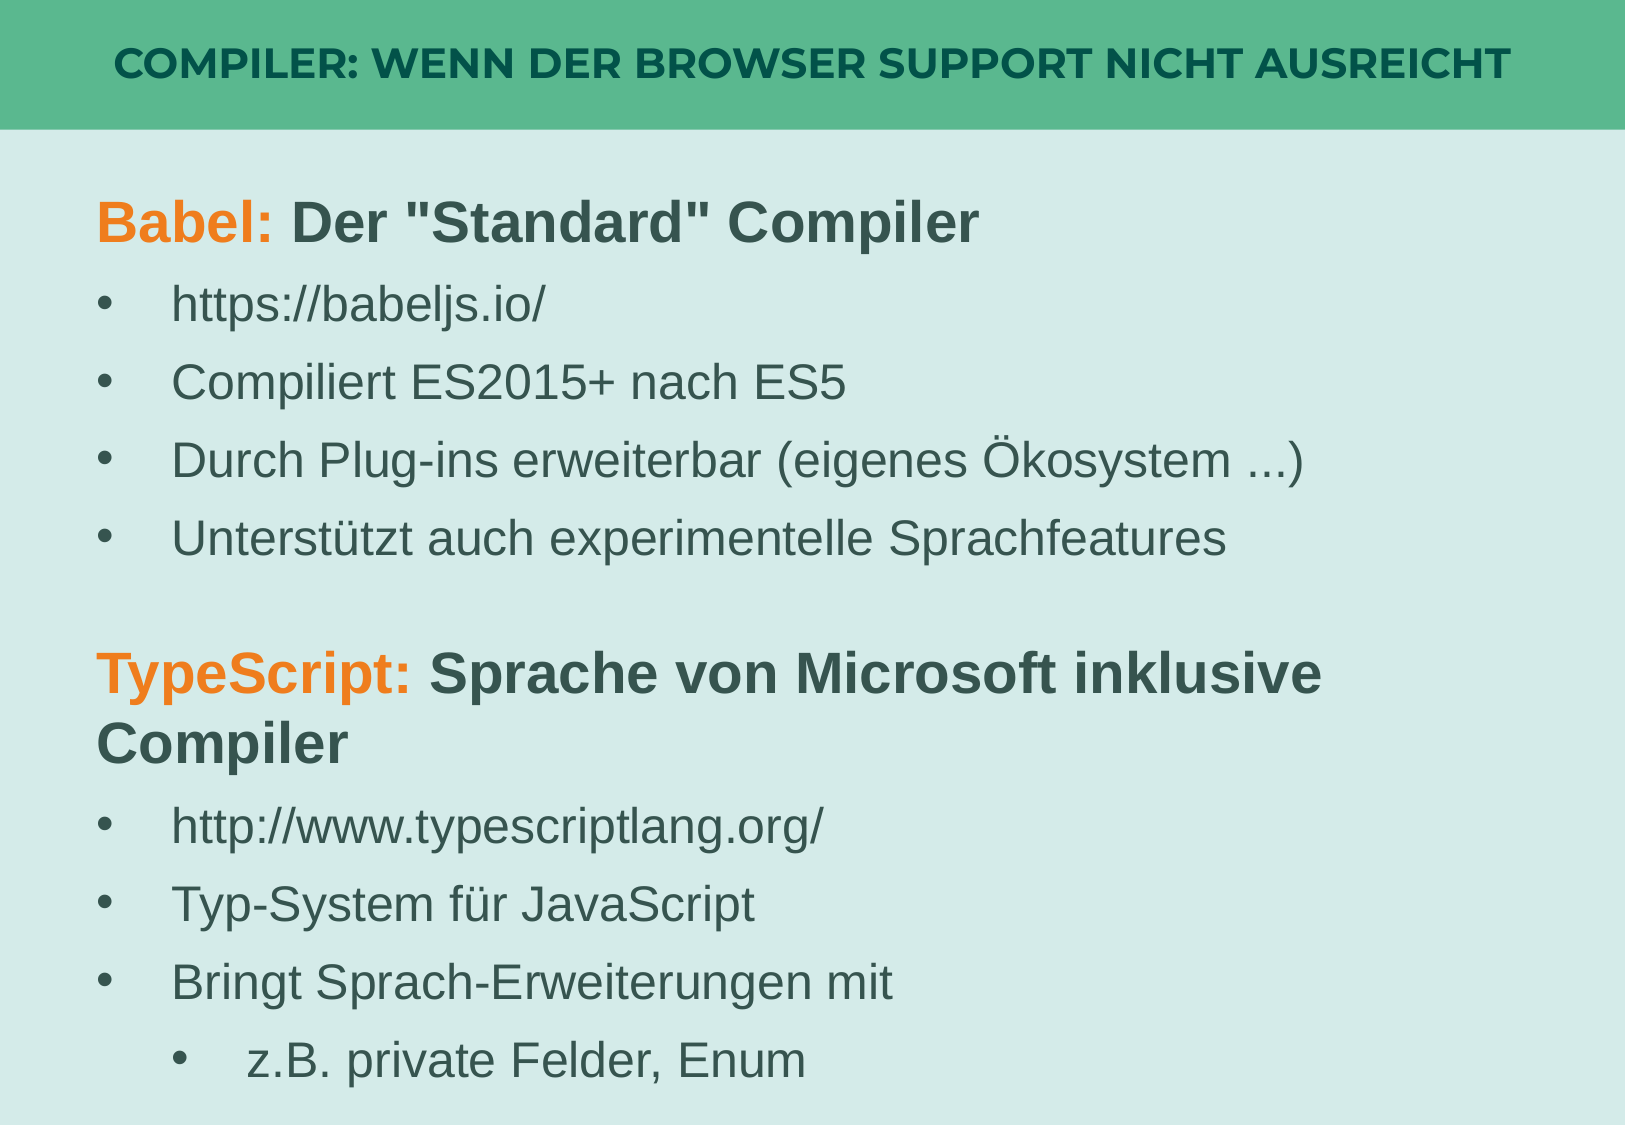

# Compiler: Wenn der Browser Support nicht ausreicht
Babel: Der "Standard" Compiler
https://babeljs.io/
Compiliert ES2015+ nach ES5
Durch Plug-ins erweiterbar (eigenes Ökosystem ...)
Unterstützt auch experimentelle Sprachfeatures

TypeScript: Sprache von Microsoft inklusive Compiler
http://www.typescriptlang.org/
Typ-System für JavaScript
Bringt Sprach-Erweiterungen mit
z.B. private Felder, Enum